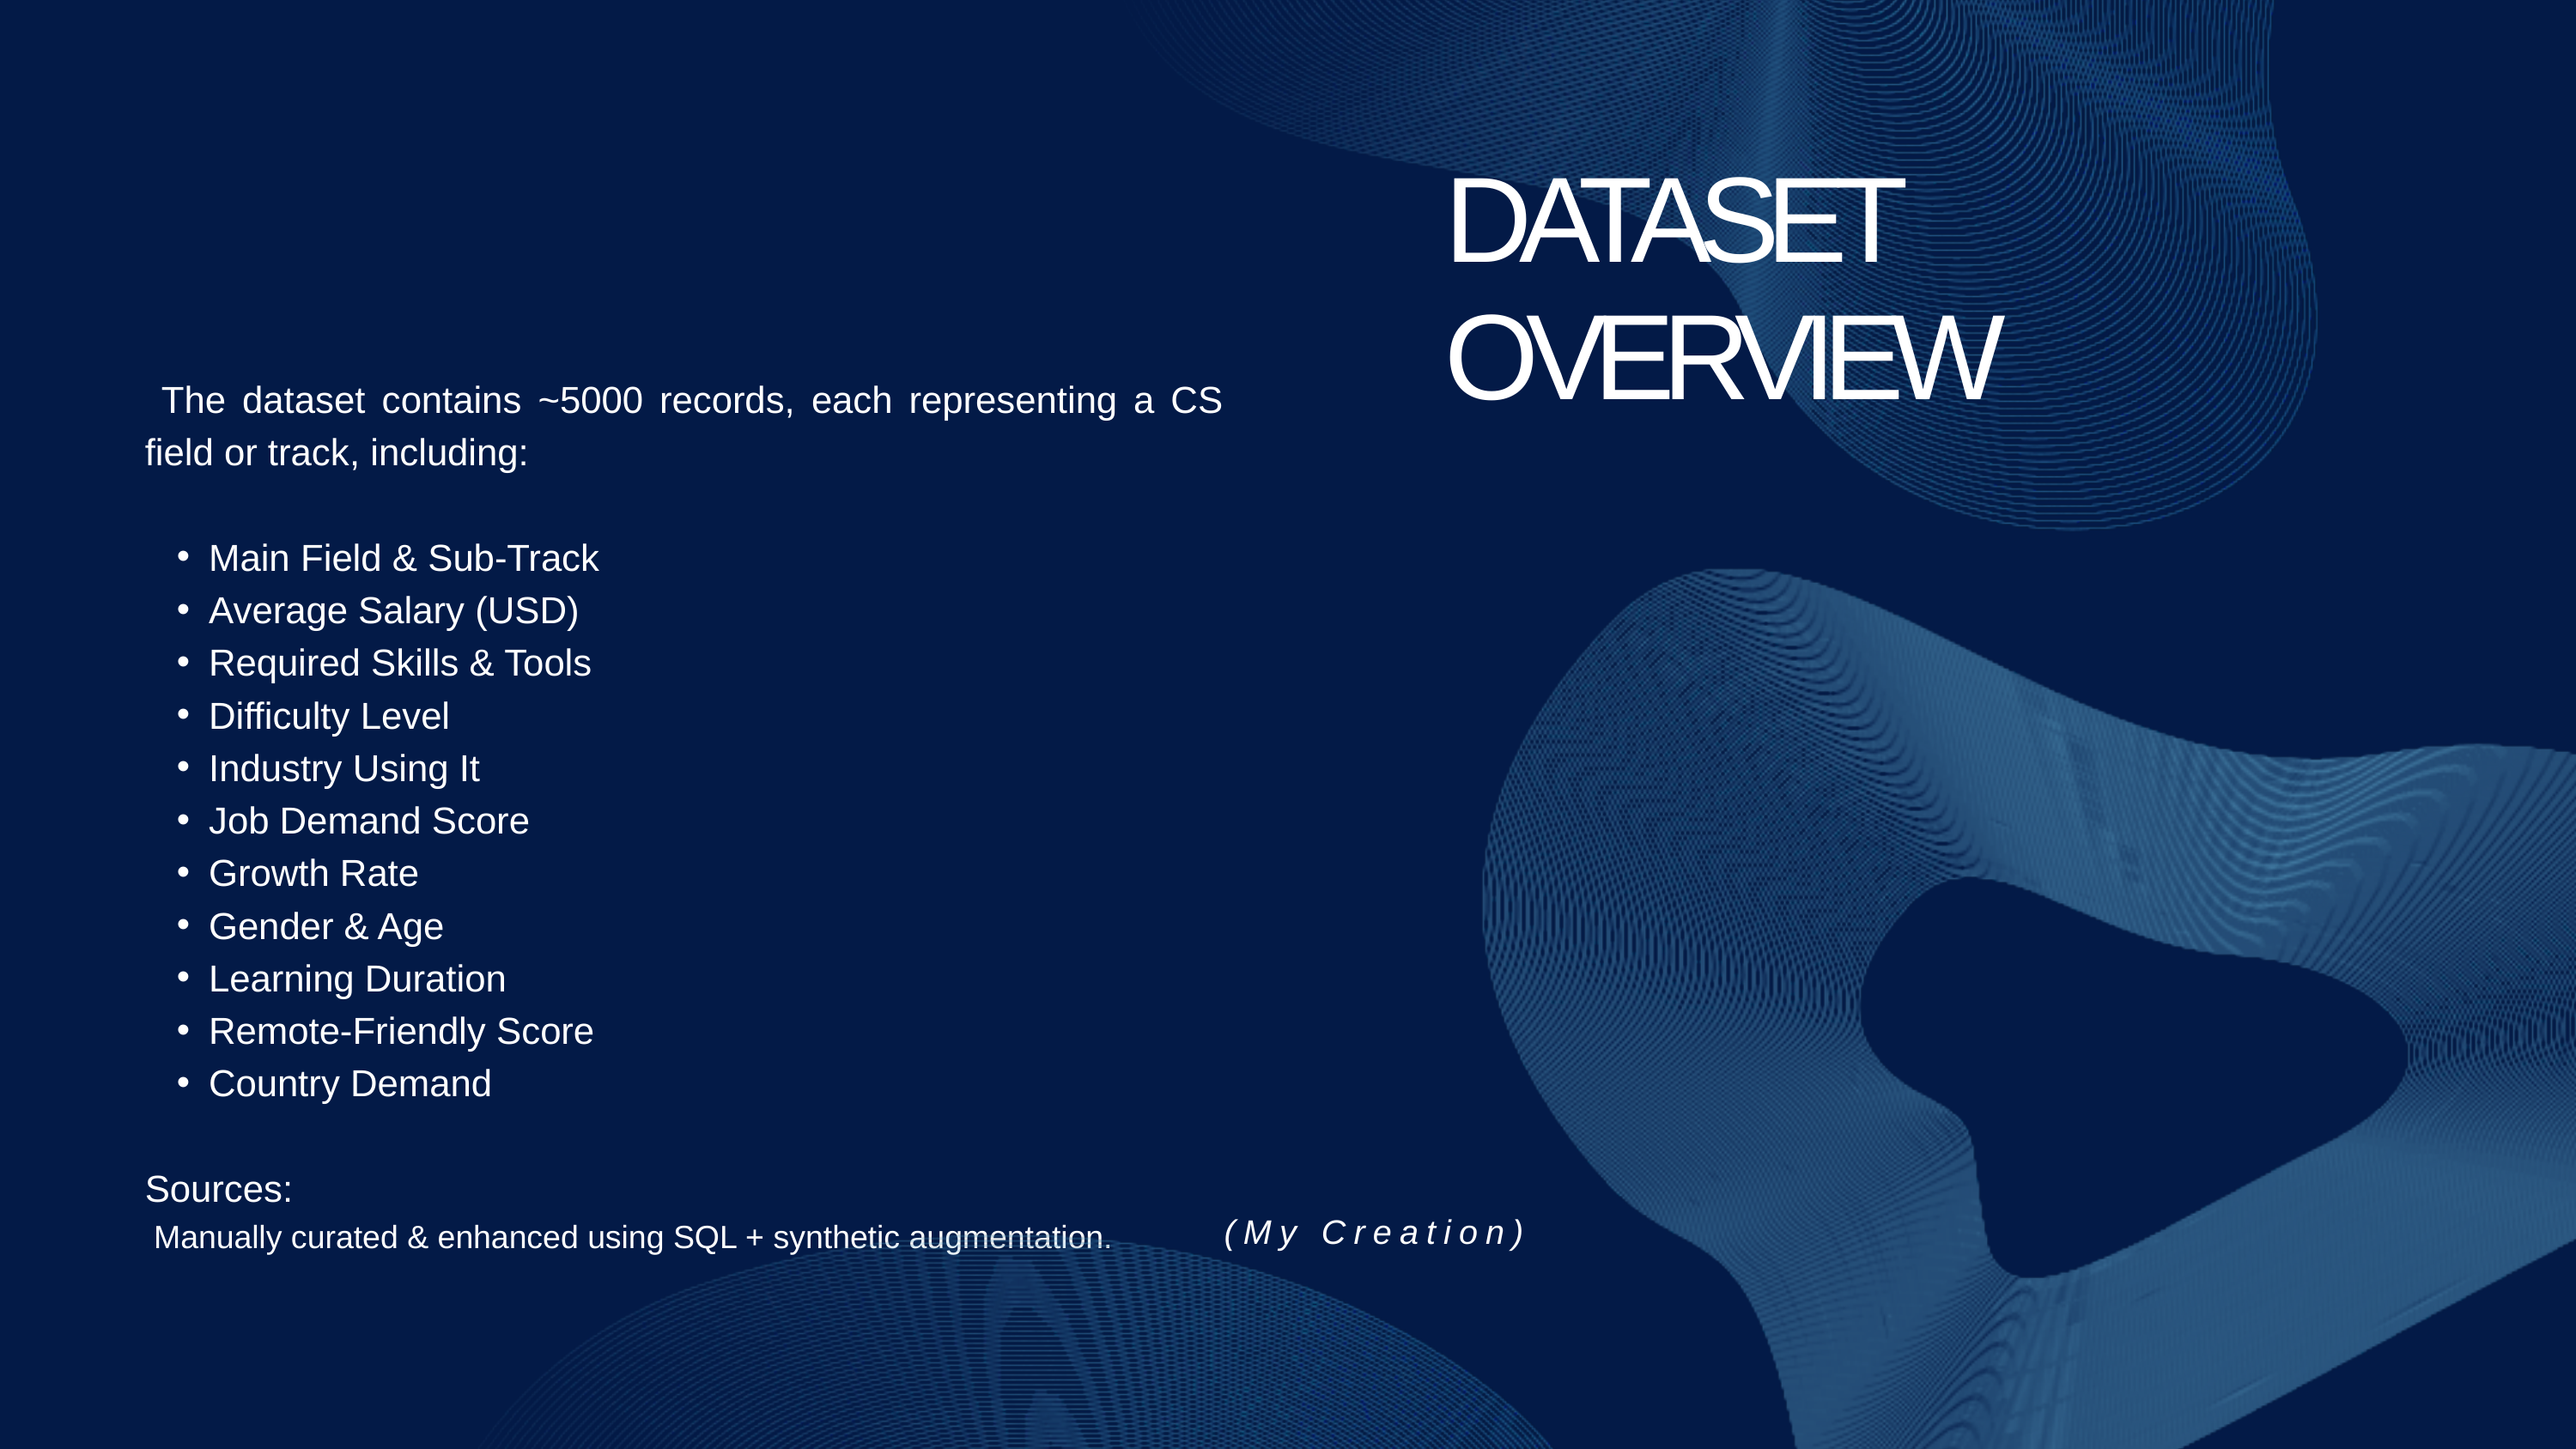

DATASET OVERVIEW
 The dataset contains ~5000 records, each representing a CS field or track, including:

Main Field & Sub-Track
Average Salary (USD)
Required Skills & Tools
Difficulty Level
Industry Using It
Job Demand Score
Growth Rate
Gender & Age
Learning Duration
Remote-Friendly Score
Country Demand

Sources:
 Manually curated & enhanced using SQL + synthetic augmentation.

(My Creation)